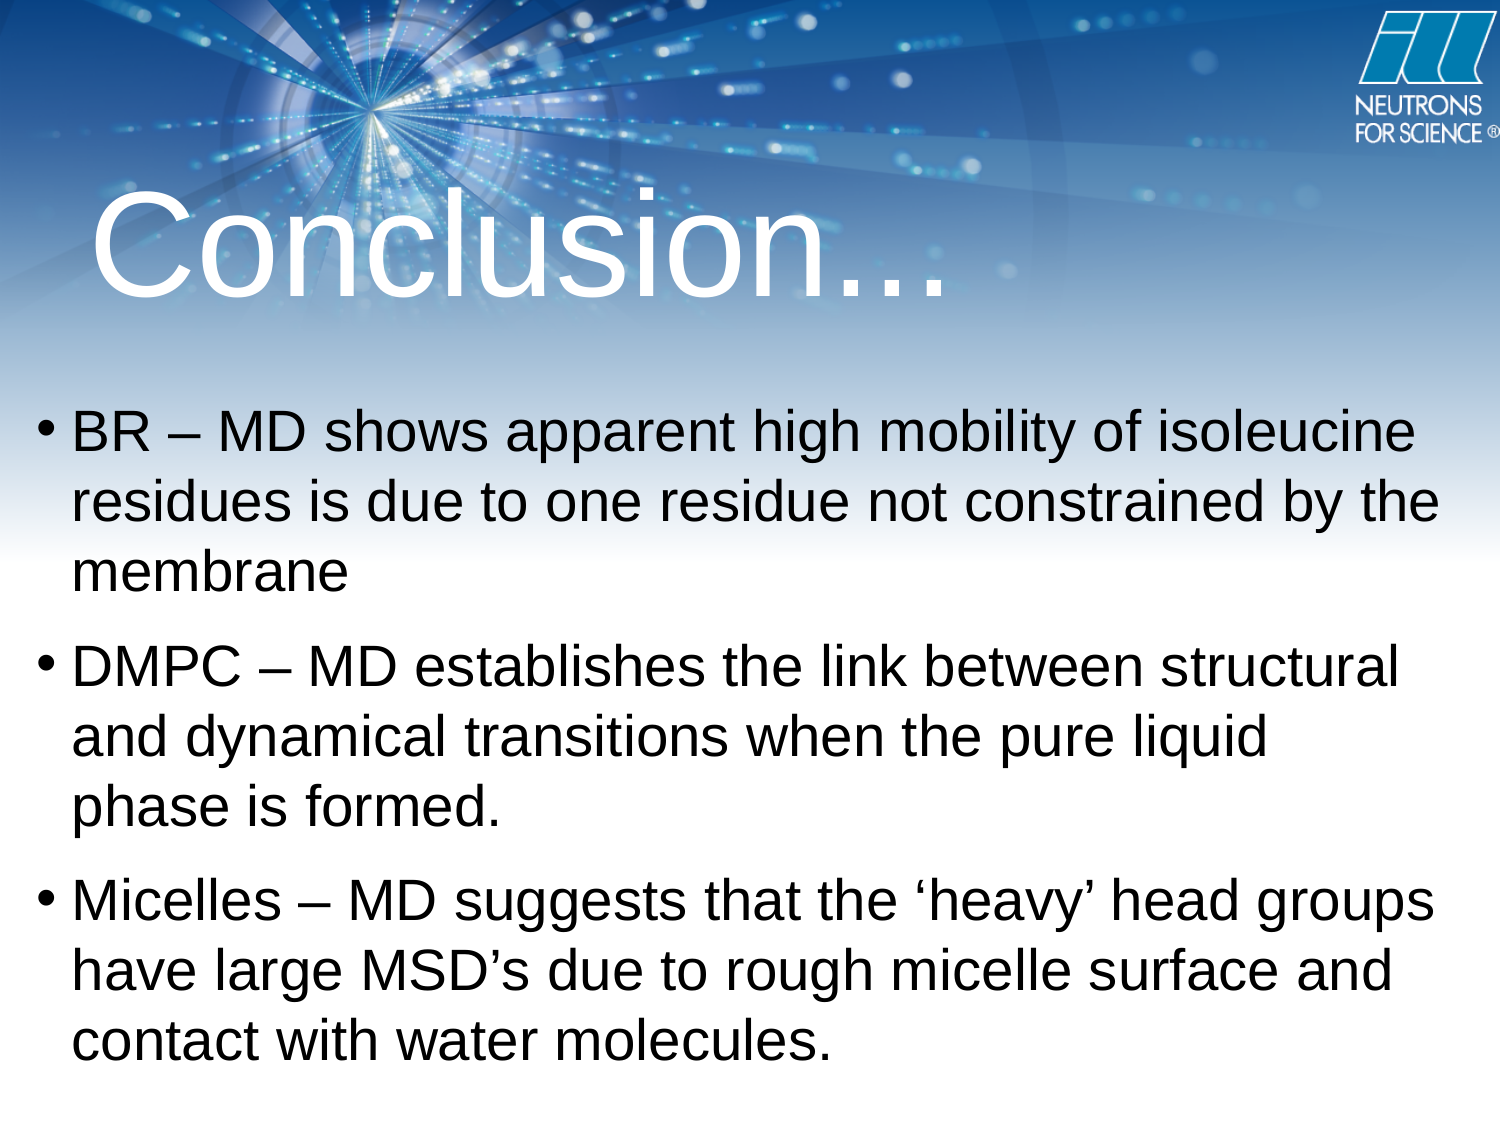

# Conclusion...
BR – MD shows apparent high mobility of isoleucine residues is due to one residue not constrained by the membrane
DMPC – MD establishes the link between structural and dynamical transitions when the pure liquid phase is formed.
Micelles – MD suggests that the ‘heavy’ head groups have large MSD’s due to rough micelle surface and contact with water molecules.